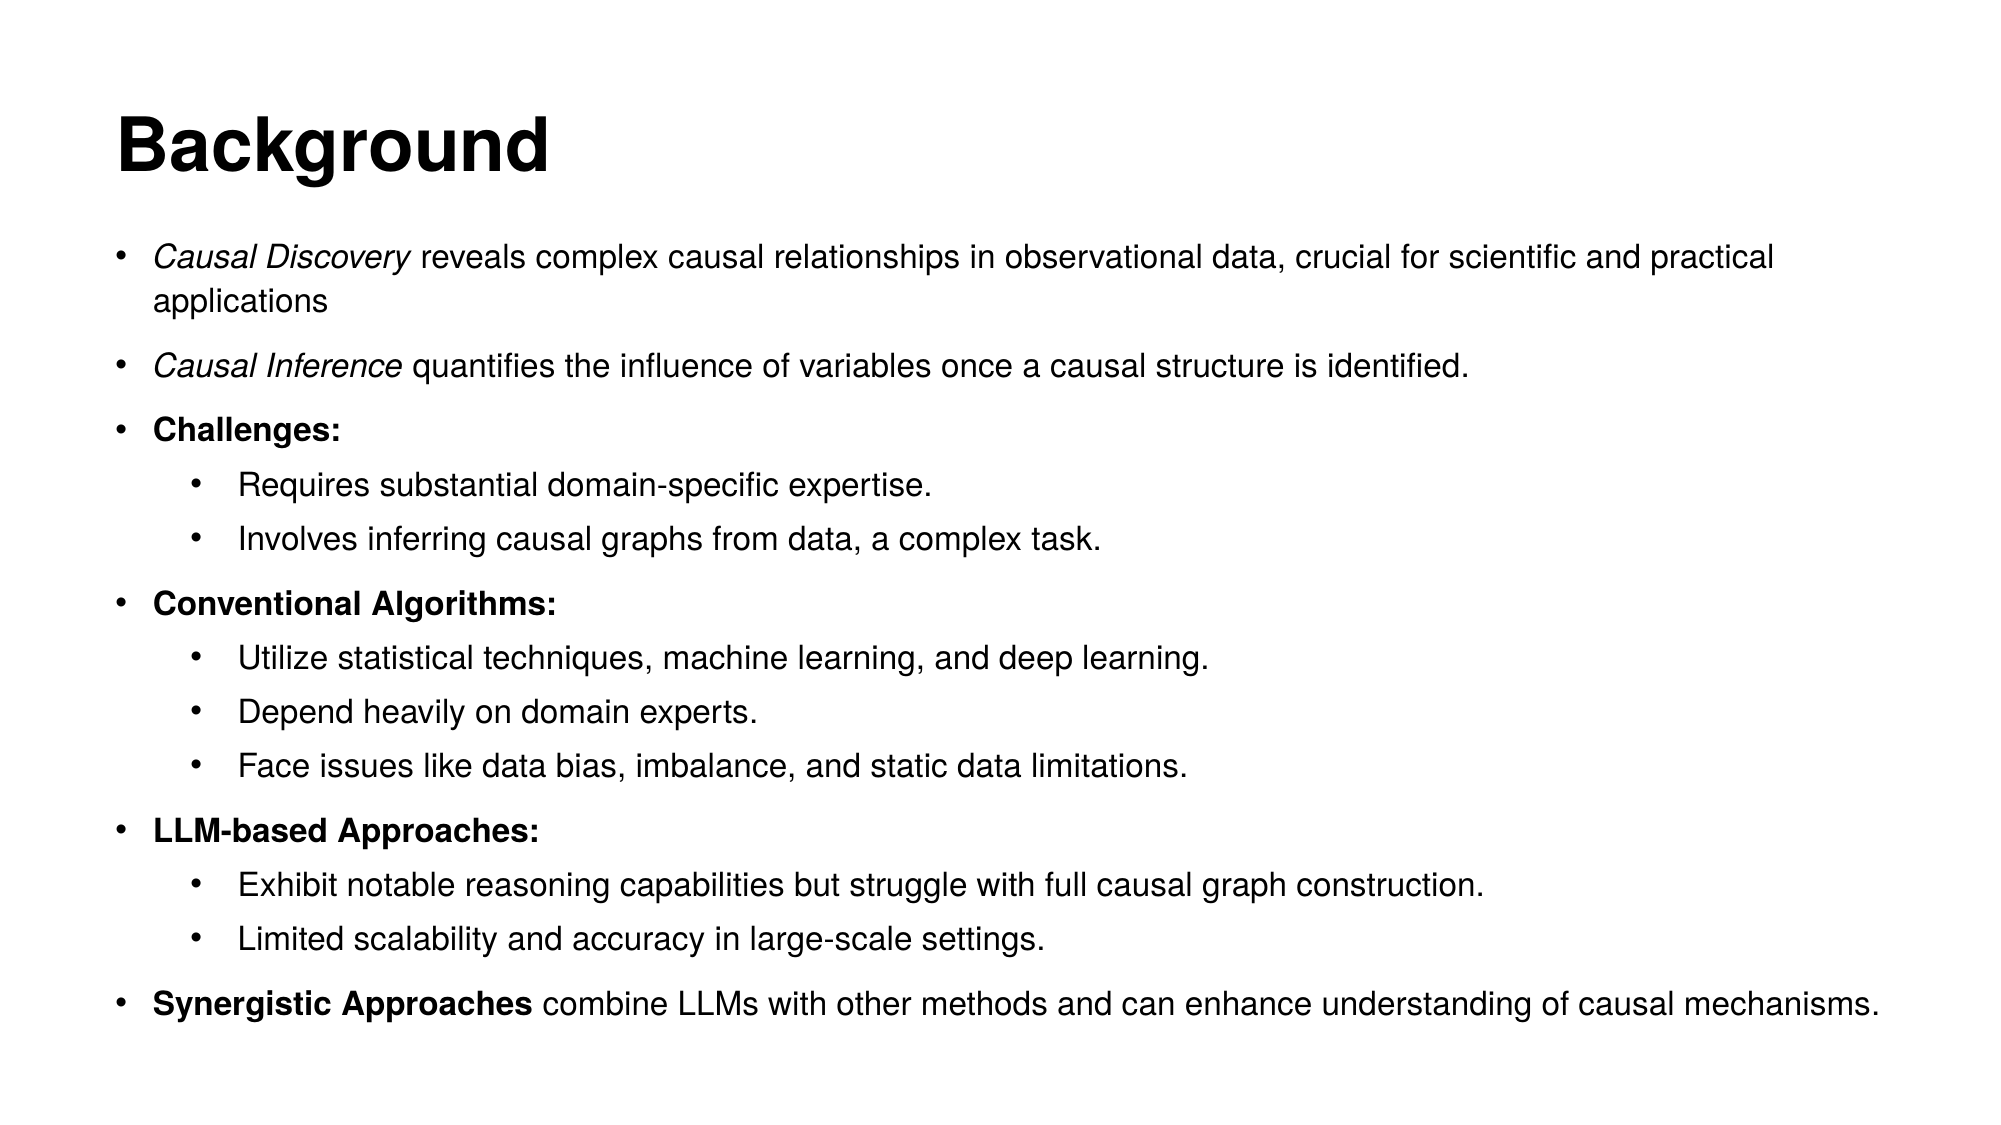

# Background
Causal Discovery reveals complex causal relationships in observational data, crucial for scientific and practical applications
Causal Inference quantifies the influence of variables once a causal structure is identified.
Challenges:
Requires substantial domain-specific expertise.
Involves inferring causal graphs from data, a complex task.
Conventional Algorithms:
Utilize statistical techniques, machine learning, and deep learning.
Depend heavily on domain experts.
Face issues like data bias, imbalance, and static data limitations.
LLM-based Approaches:
Exhibit notable reasoning capabilities but struggle with full causal graph construction.
Limited scalability and accuracy in large-scale settings.
Synergistic Approaches combine LLMs with other methods and can enhance understanding of causal mechanisms.
10